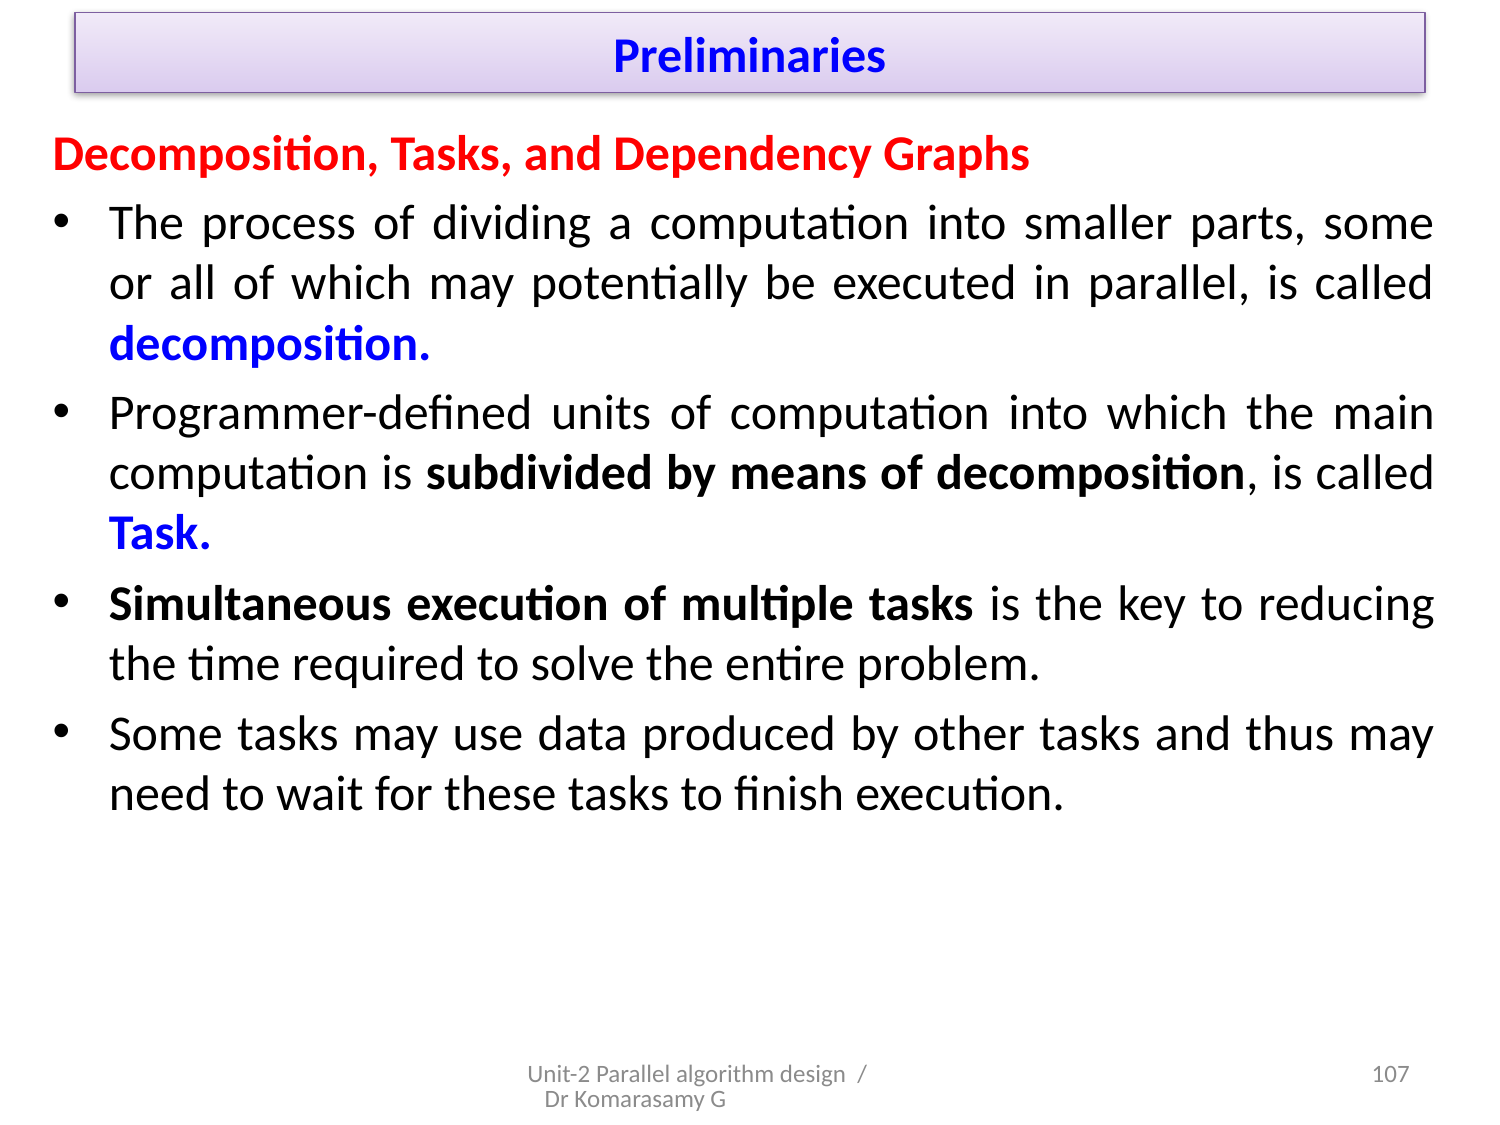

# Preliminaries
Decomposition, Tasks, and Dependency Graphs
The process of dividing a computation into smaller parts, some or all of which may potentially be executed in parallel, is called decomposition.
Programmer-defined units of computation into which the main computation is subdivided by means of decomposition, is called Task.
Simultaneous execution of multiple tasks is the key to reducing the time required to solve the entire problem.
Some tasks may use data produced by other tasks and thus may need to wait for these tasks to finish execution.
Unit-2 Parallel algorithm design  /                     Dr Komarasamy G
107